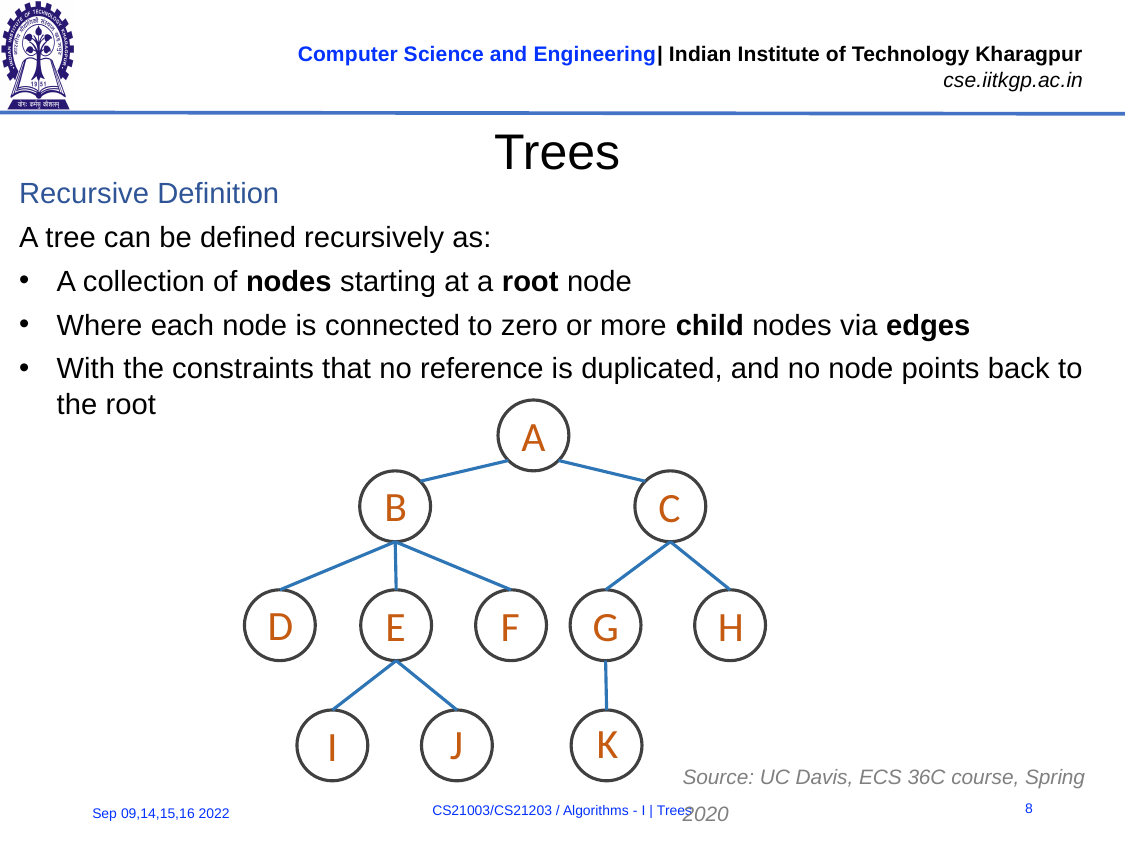

# Trees
Recursive Definition
A tree can be defined recursively as:
A collection of nodes starting at a root node
Where each node is connected to zero or more child nodes via edges
With the constraints that no reference is duplicated, and no node points back to the root

A

B

C

D

E

F

G

H
K

I

J
Source: UC Davis, ECS 36C course, Spring 2020
8
CS21003/CS21203 / Algorithms - I | Trees
Sep 09,14,15,16 2022